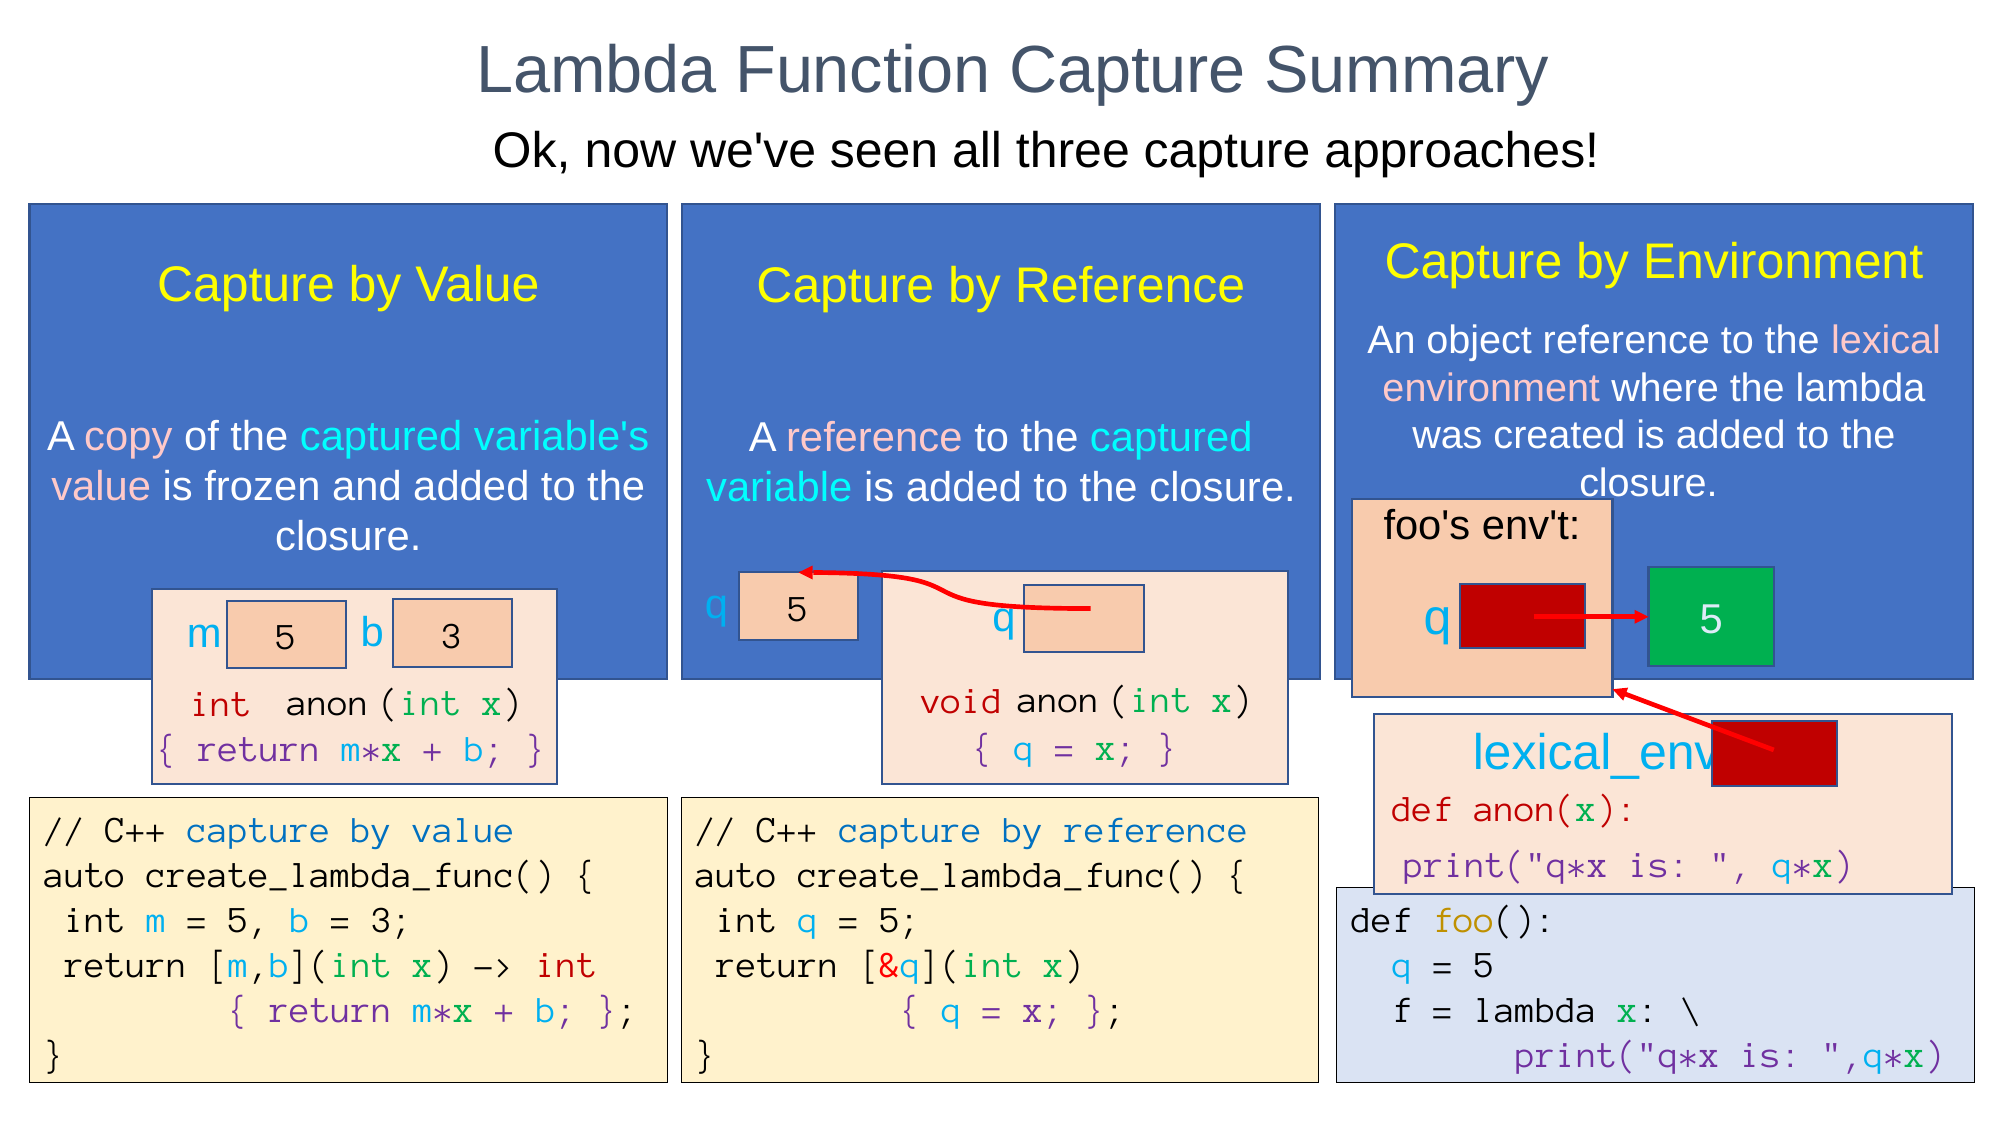

Lambda Function Capture Summary
Ok, now we've seen all three capture approaches!
Capture by Value

A copy of the captured variable's value is frozen and added to the closure.

Capture by Reference

A reference to the captured variable is added to the closure.

q
5

q

{ q = x; }
(int x)
void
anon

b
3
m
5
{ return m*x + b; }
(int x)
int
anon
// C++ capture by value
auto create_lambda_func() {
 int m = 5, b = 3;
 return [m,b](int x) -> int
         { return m*x + b; };
}
// C++ capture by reference
auto create_lambda_func() {
 int q = 5;
 return [&q](int x)
          { q = x; };
}
Capture by Environment

An object reference to the lexical environment where the lambda was created is added to the closure.

foo's env't:

5
q

print("q*x is: ", q*x)
def anon(x):
lexical_env

def foo():
  q = 5
  f = lambda x: \
        print("q*x is: ",q*x)